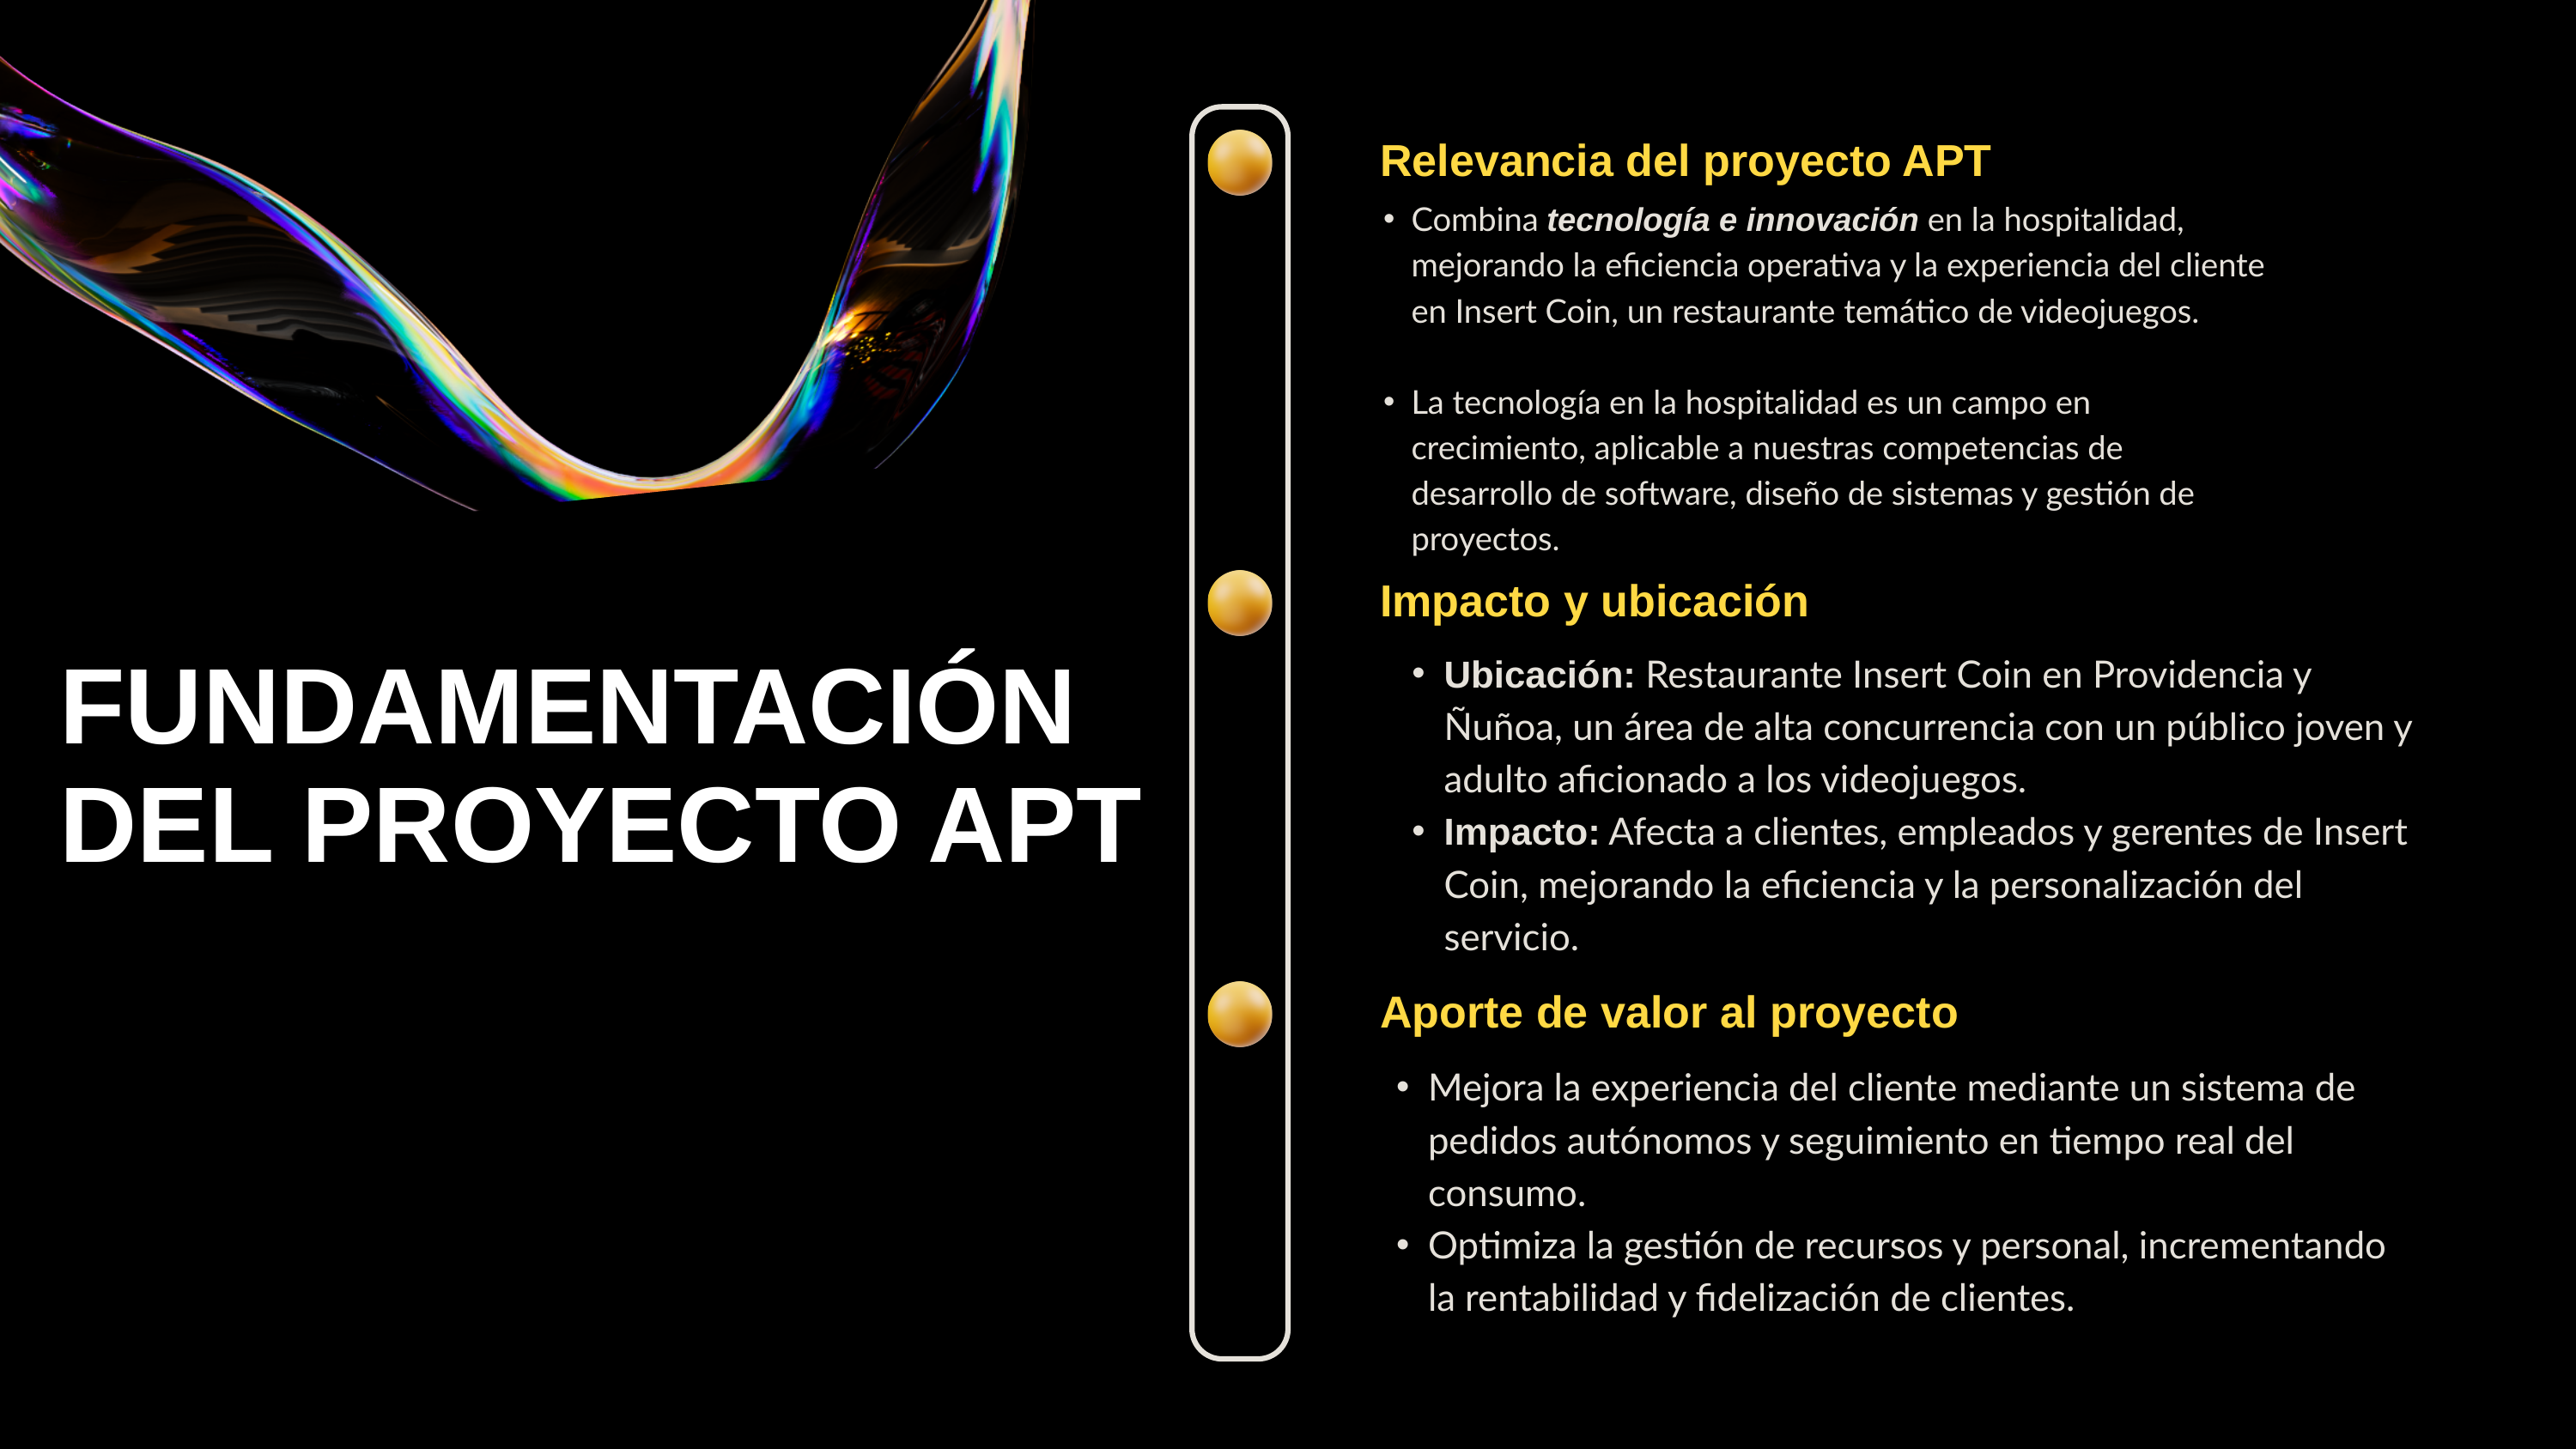

Relevancia del proyecto APT

Combina tecnología e innovación en la hospitalidad, mejorando la eficiencia operativa y la experiencia del cliente en Insert Coin, un restaurante temático de videojuegos.

La tecnología en la hospitalidad es un campo en crecimiento, aplicable a nuestras competencias de desarrollo de software, diseño de sistemas y gestión de proyectos.

Impacto y ubicación

Ubicación: Restaurante Insert Coin en Providencia y Ñuñoa, un área de alta concurrencia con un público joven y adulto aficionado a los videojuegos.
Impacto: Afecta a clientes, empleados y gerentes de Insert Coin, mejorando la eficiencia y la personalización del servicio.
FUNDAMENTACIÓN DEL PROYECTO APT

Aporte de valor al proyecto

Mejora la experiencia del cliente mediante un sistema de pedidos autónomos y seguimiento en tiempo real del consumo.
Optimiza la gestión de recursos y personal, incrementando la rentabilidad y fidelización de clientes.